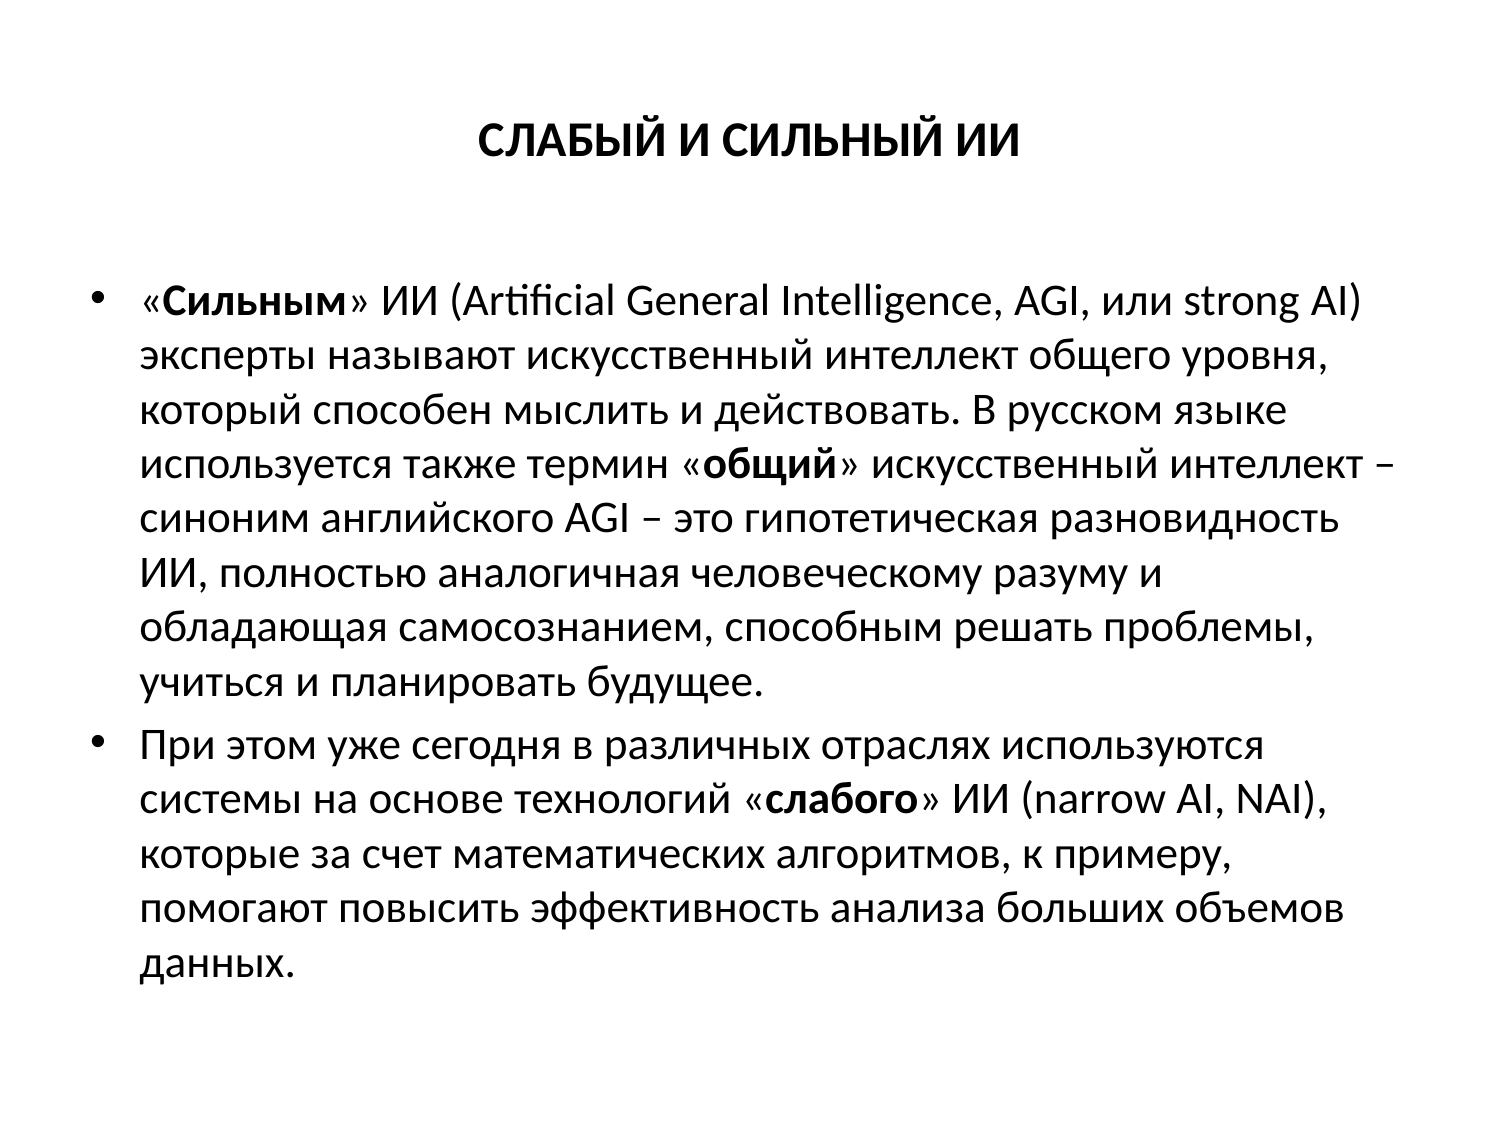

# СЛАБЫЙ И СИЛЬНЫЙ ИИ
«Сильным» ИИ (Artificial General Intelligence, AGI, или strong AI) эксперты называют искусственный интеллект общего уровня, который способен мыслить и действовать. В русском языке используется также термин «общий» искусственный интеллект – синоним английского AGI – это гипотетическая разновидность ИИ, полностью аналогичная человеческому разуму и обладающая самосознанием, способным решать проблемы, учиться и планировать будущее.
При этом уже сегодня в различных отраслях используются системы на основе технологий «слабого» ИИ (narrow AI, NAI), которые за счет математических алгоритмов, к примеру, помогают повысить эффективность анализа больших объемов данных.